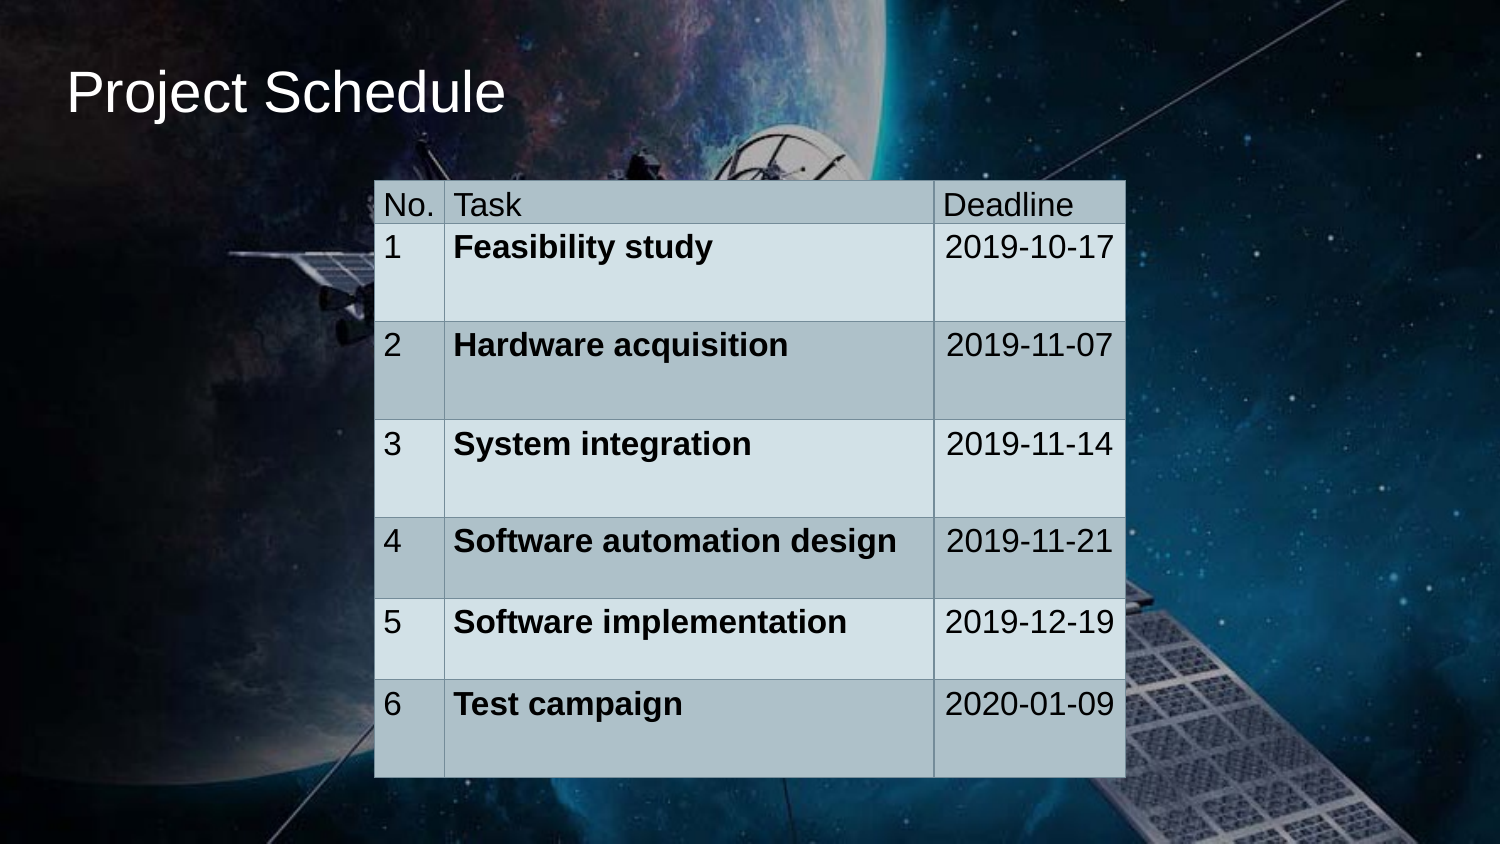

# Project Schedule
| No. | Task | Deadline |
| --- | --- | --- |
| 1 | Feasibility study | 2019-10-17 |
| 2 | Hardware acquisition | 2019-11-07 |
| 3 | System integration | 2019-11-14 |
| 4 | Software automation design | 2019-11-21 |
| 5 | Software implementation | 2019-12-19 |
| 6 | Test campaign | 2020-01-09 |